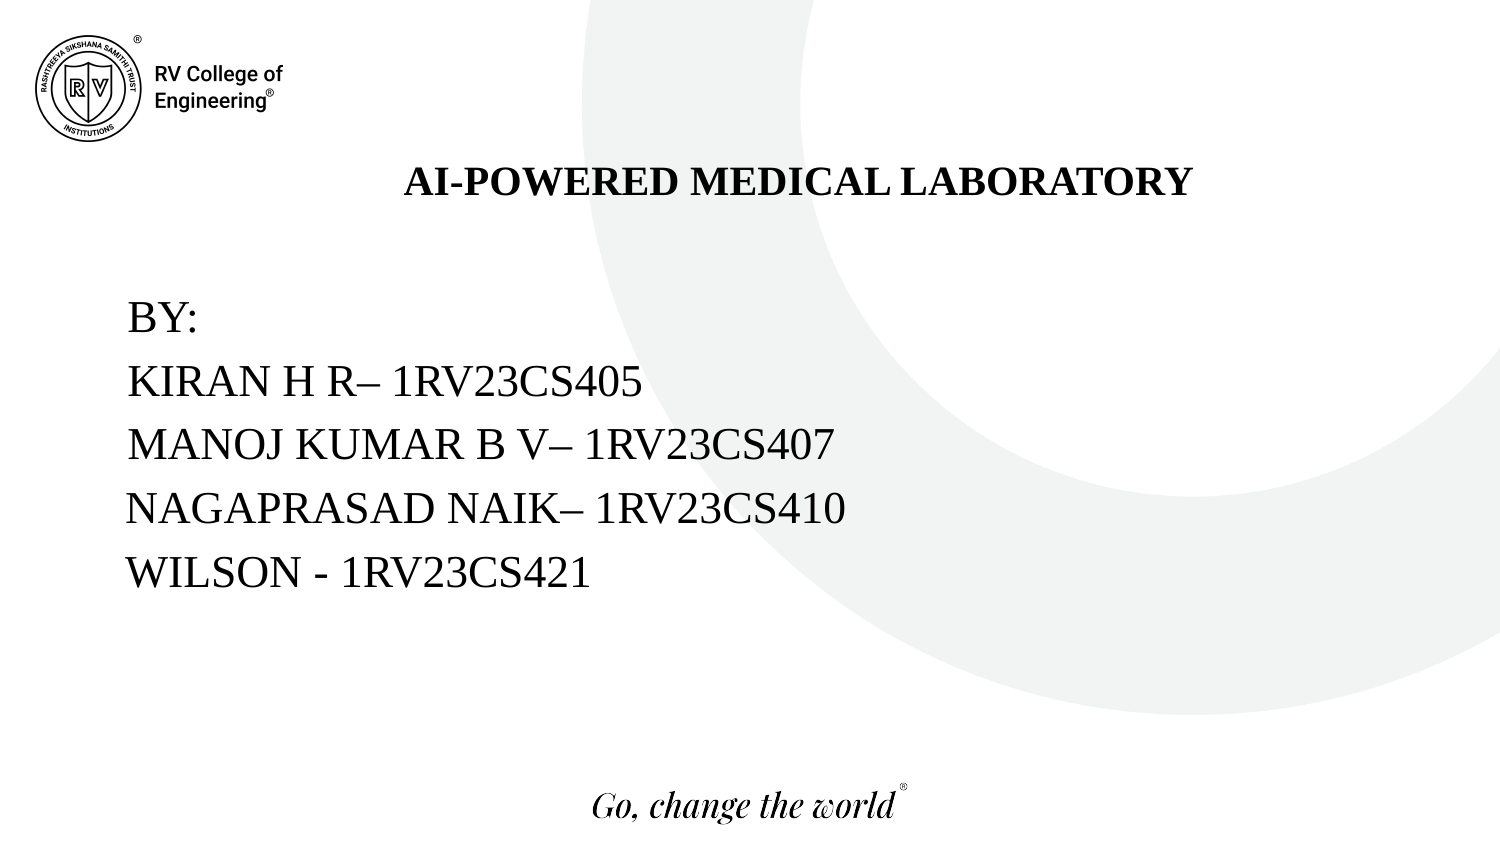

AI-POWERED MEDICAL LABORATORY

BY:
KIRAN H R– 1RV23CS405
MANOJ KUMAR B V– 1RV23CS407
NAGAPRASAD NAIK– 1RV23CS410
WILSON - 1RV23CS421